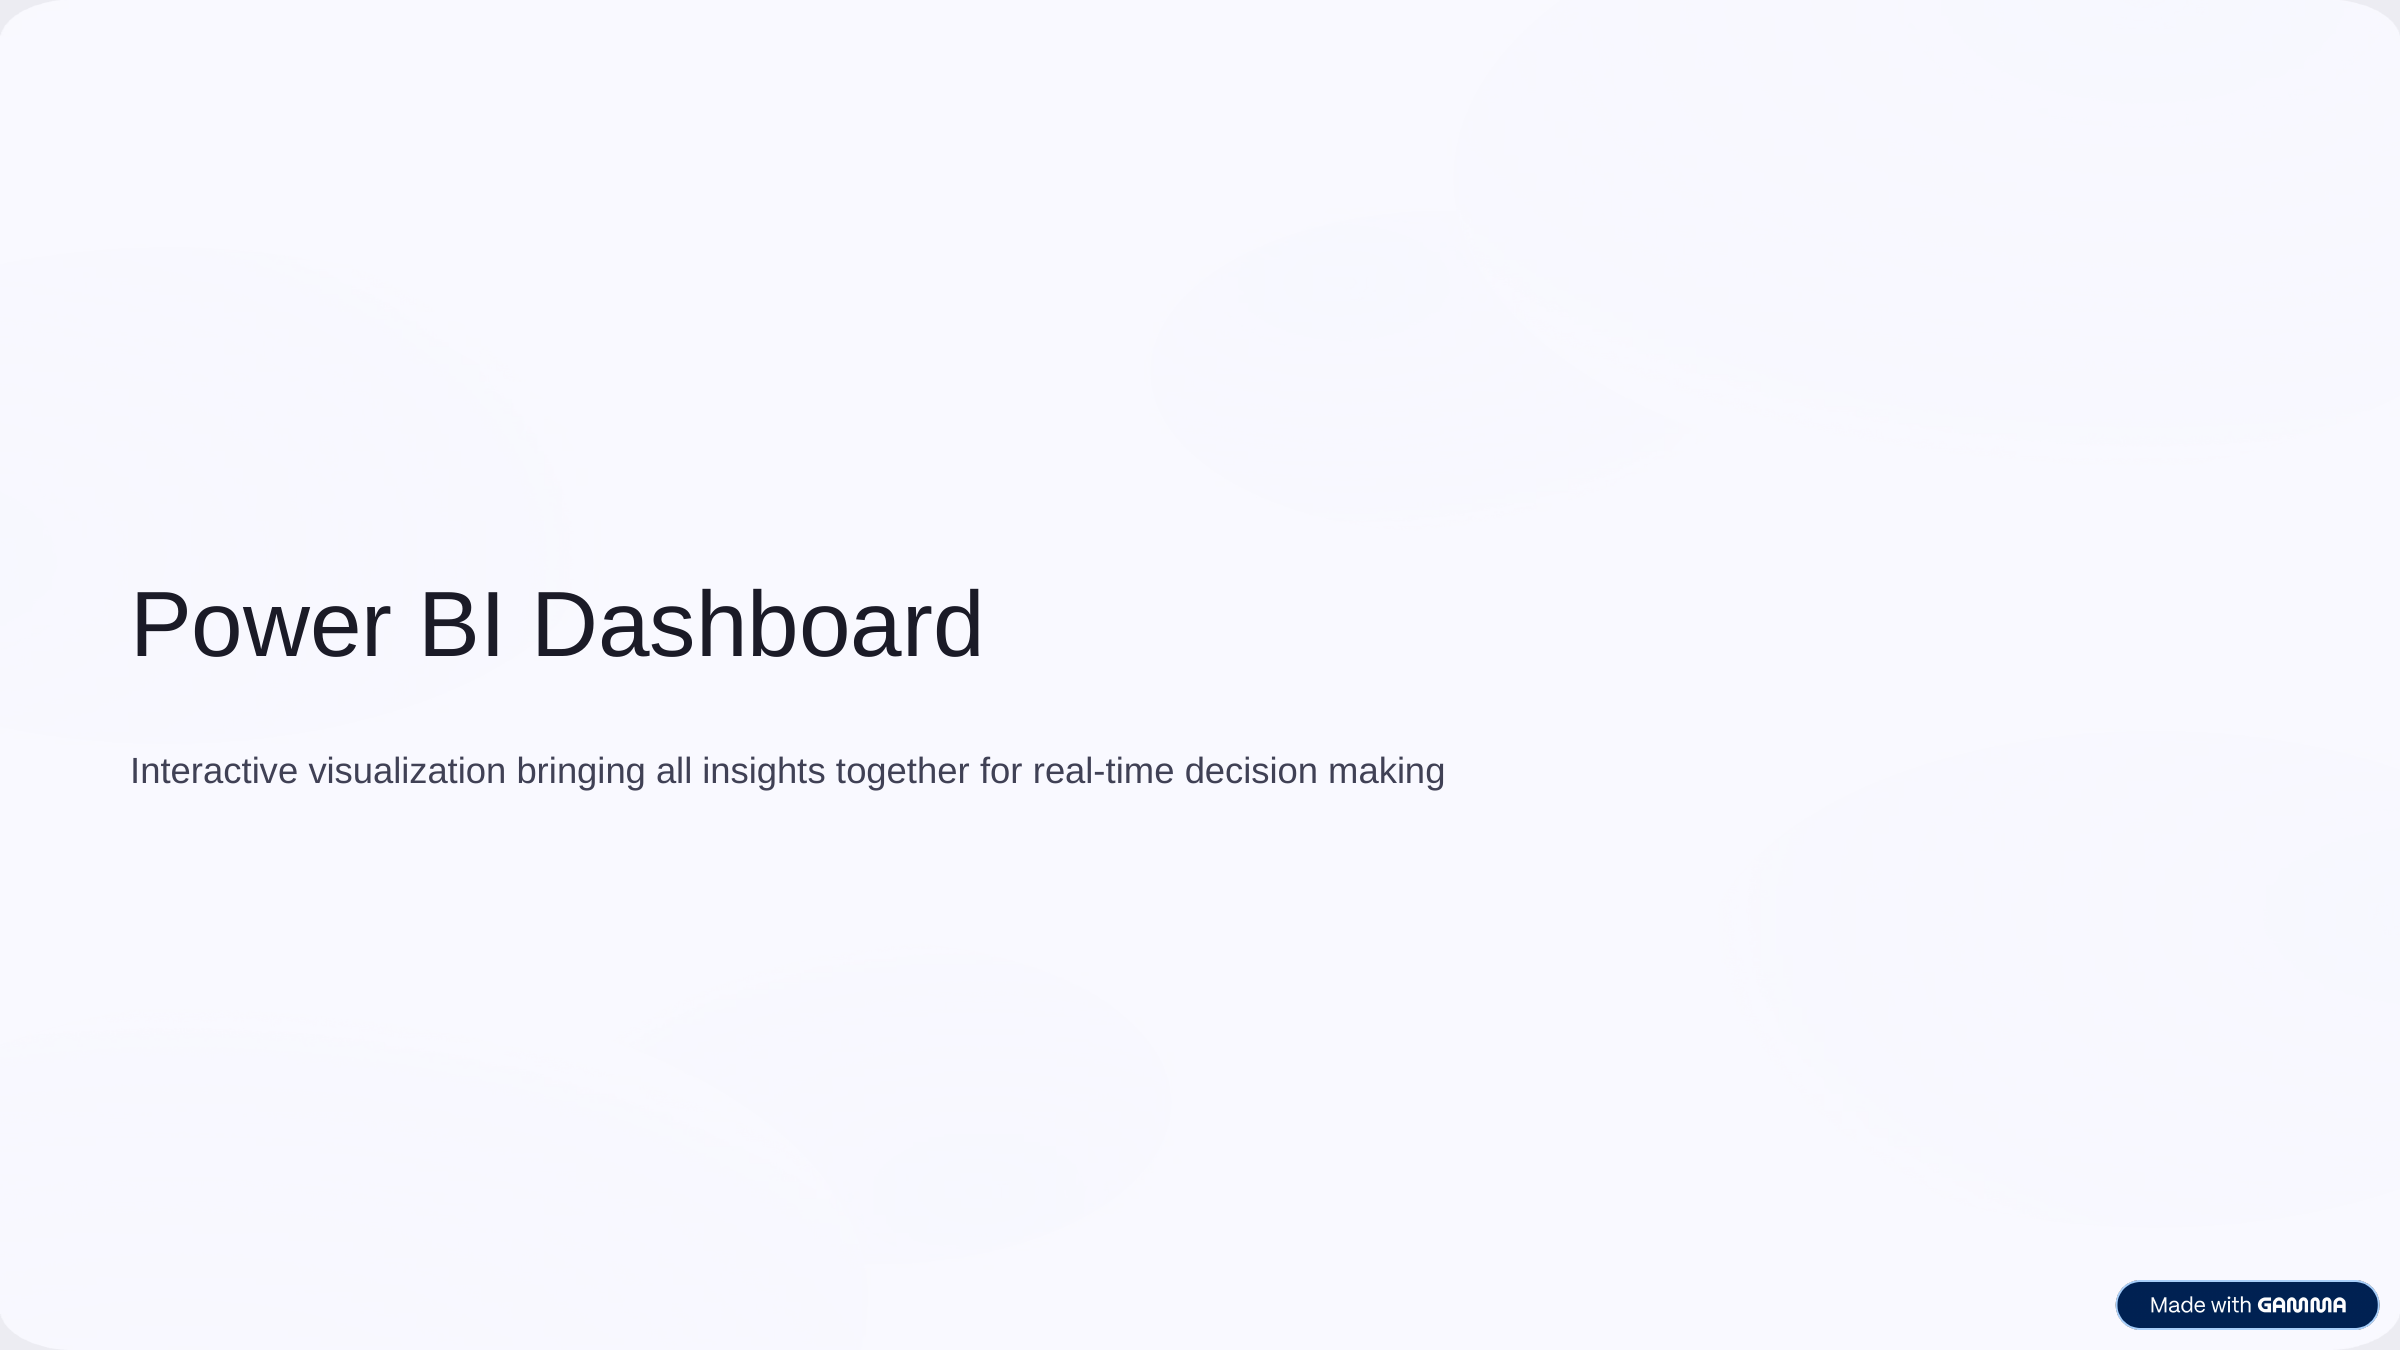

Power BI Dashboard
Interactive visualization bringing all insights together for real-time decision making